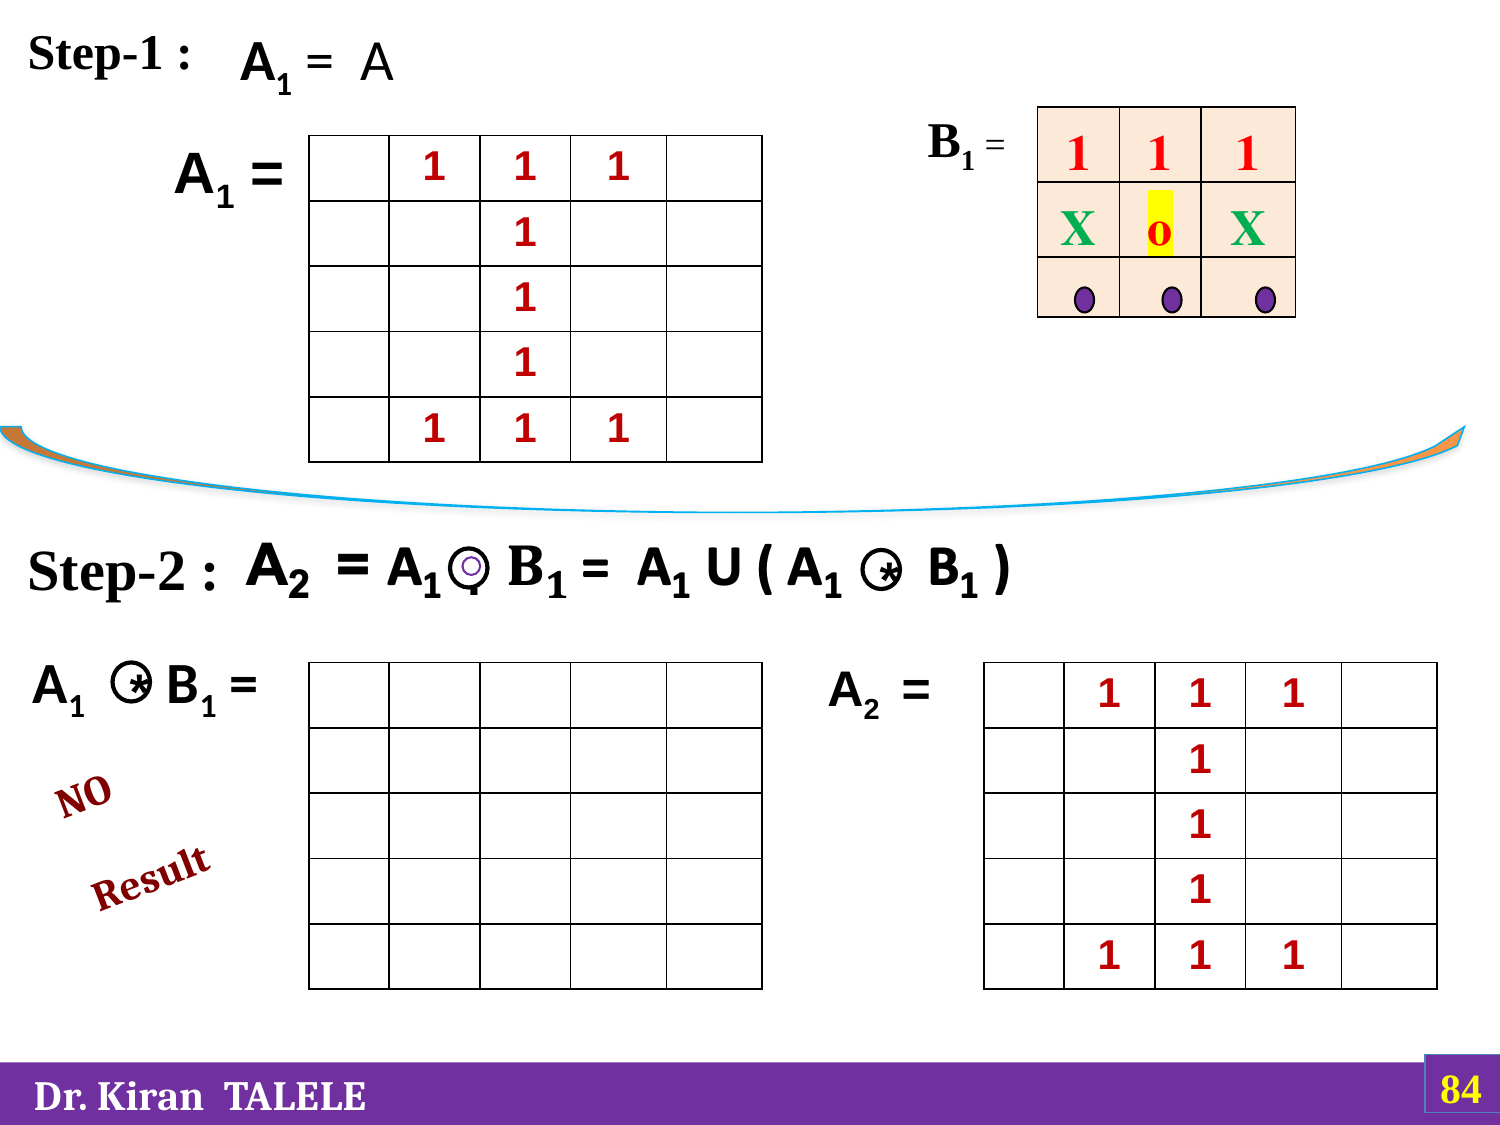

Step-1 :
A1 =  A
B1 =
| 1 | 1 | 1 |
| --- | --- | --- |
| X | o | X |
|  |  |  |
A1 =
|  | 1 | 1 | 1 |  |
| --- | --- | --- | --- | --- |
|  |  | 1 |  |  |
|  |  | 1 |  |  |
|  |  | 1 |  |  |
|  | 1 | 1 | 1 |  |

Step-2 :

*

.

A1       B1 =
A2  =

*
|  |  |  |  |  |
| --- | --- | --- | --- | --- |
|  |  |  |  |  |
|  |  |  |  |  |
|  |  |  |  |  |
|  |  |  |  |  |
|  | 1 | 1 | 1 |  |
| --- | --- | --- | --- | --- |
|  |  | 1 |  |  |
|  |  | 1 |  |  |
|  |  | 1 |  |  |
|  | 1 | 1 | 1 |  |
NO
Result
84
  Dr. Kiran  TALELE